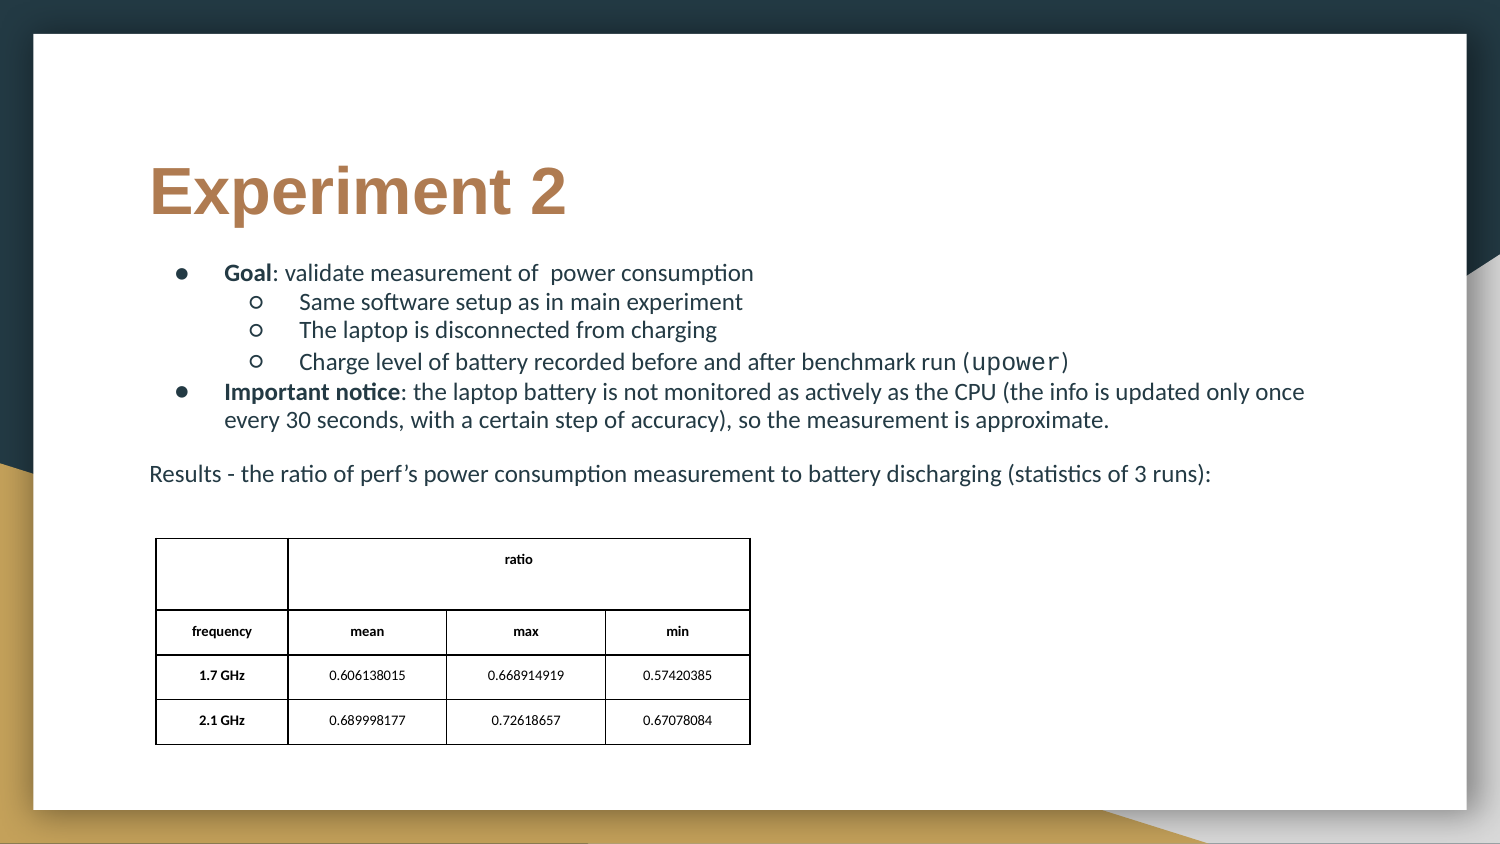

# Experiment 2
Goal: validate measurement of  power consumption
Same software setup as in main experiment
The laptop is disconnected from charging
Charge level of battery recorded before and after benchmark run (upower)
Important notice: the laptop battery is not monitored as actively as the CPU (the info is updated only once every 30 seconds, with a certain step of accuracy), so the measurement is approximate.
Results - the ratio of perf’s power consumption measurement to battery discharging (statistics of 3 runs):

|  | ratio |  |  |
| --- | --- | --- | --- |
| frequency | mean | max | min |
| 1.7 GHz | 0.606138015 | 0.668914919 | 0.57420385 |
| 2.1 GHz | 0.689998177 | 0.72618657 | 0.67078084 |